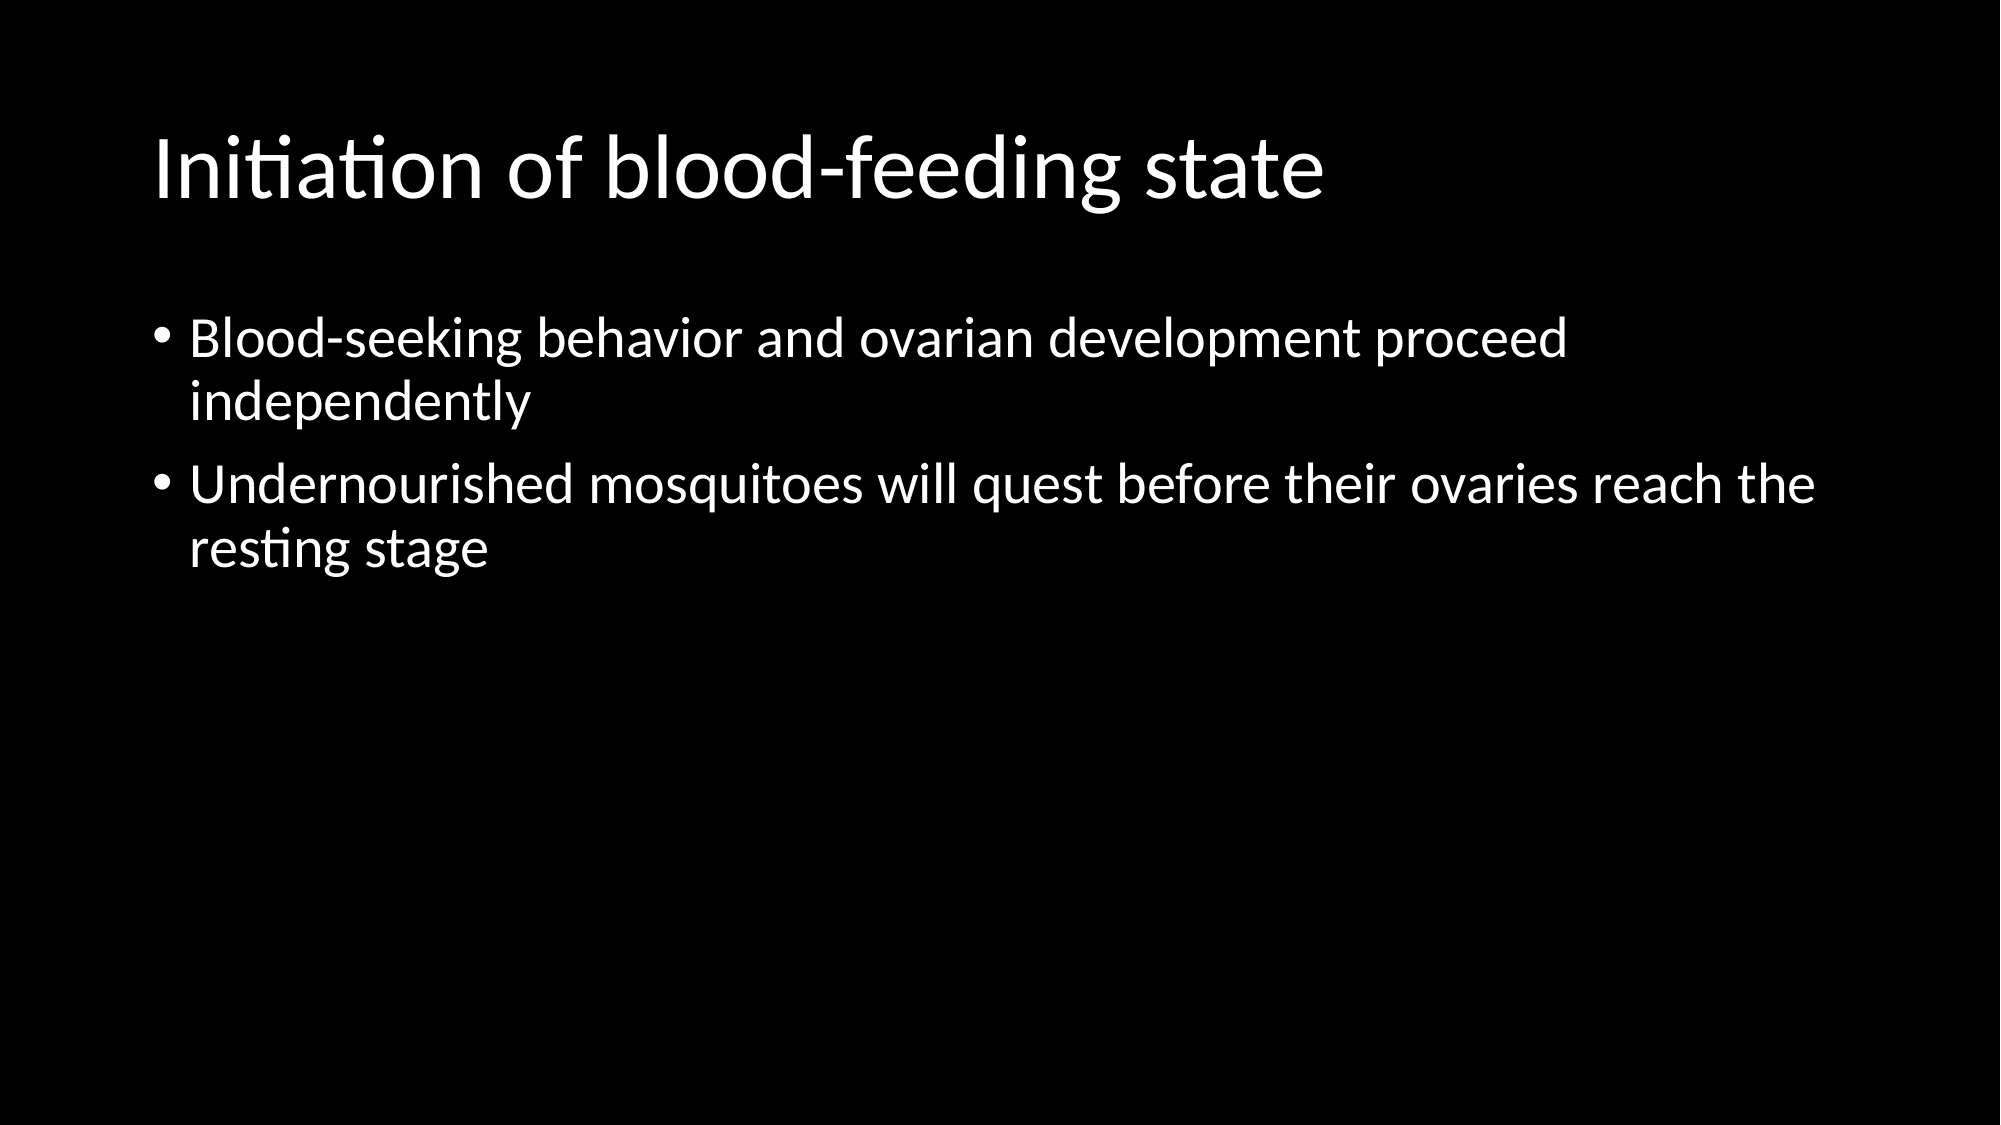

# Initiation of blood-feeding state
Blood-seeking behavior and ovarian development proceed independently
Undernourished mosquitoes will quest before their ovaries reach the resting stage